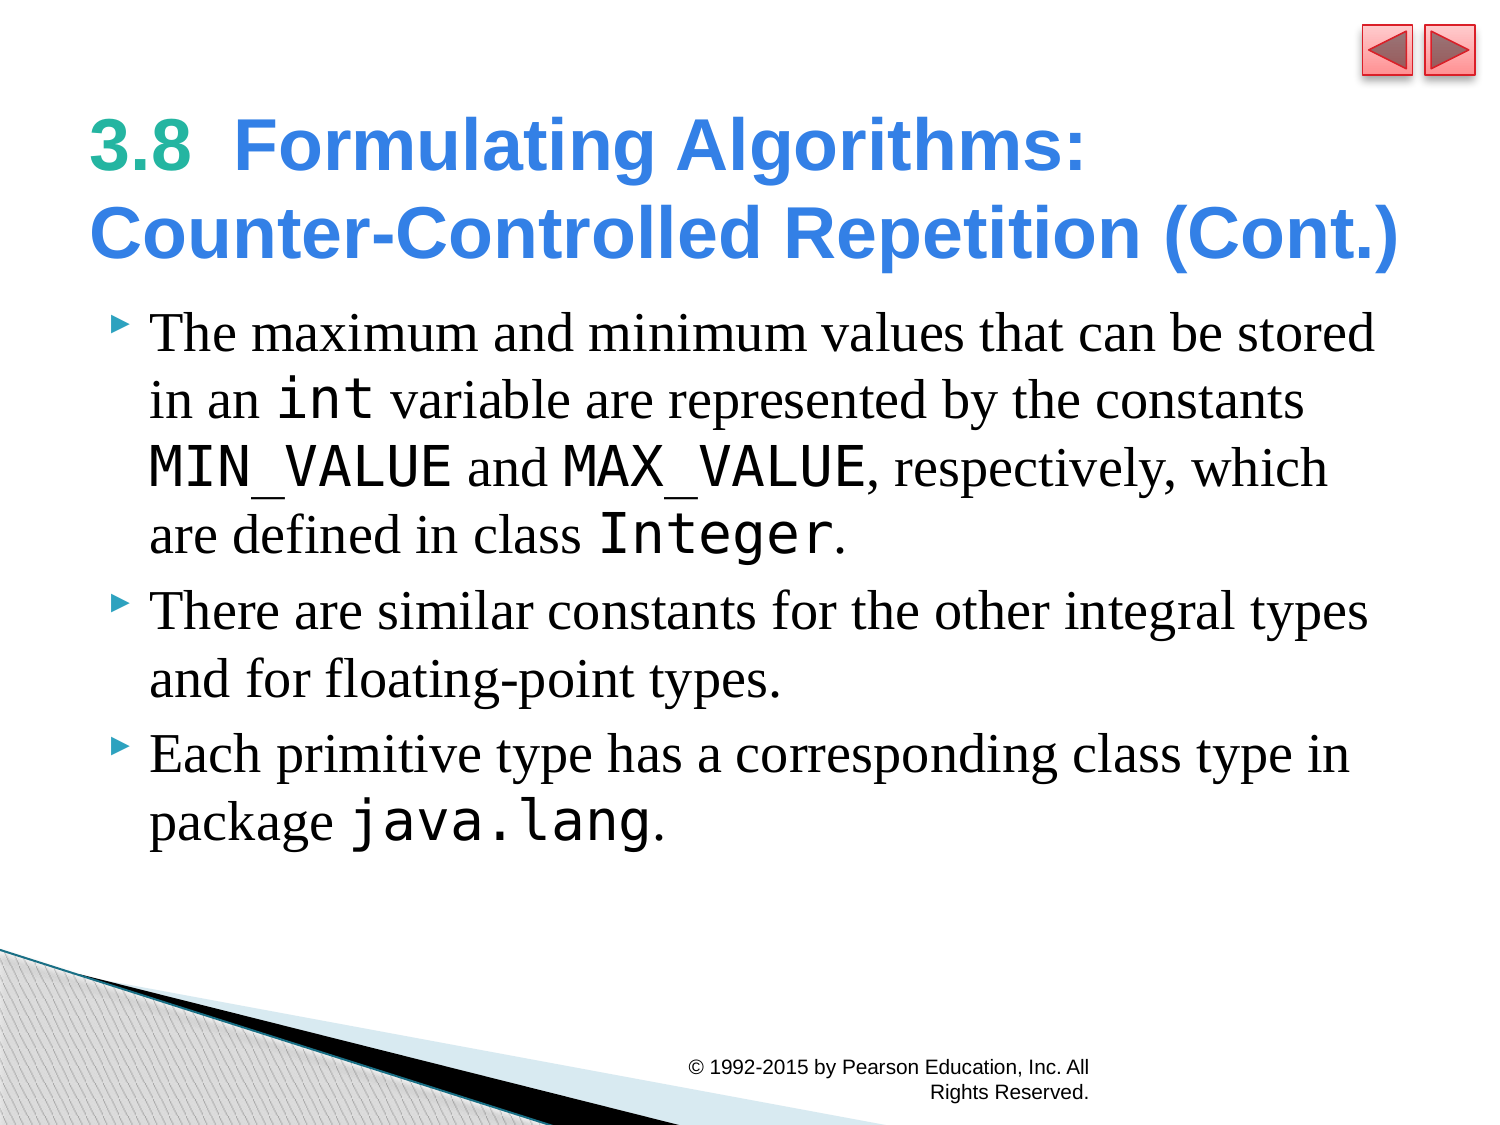

# 3.8  Formulating Algorithms: Counter-Controlled Repetition (Cont.)
The maximum and minimum values that can be stored in an int variable are represented by the constants MIN_VALUE and MAX_VALUE, respectively, which are defined in class Integer.
There are similar constants for the other integral types and for floating-point types.
Each primitive type has a corresponding class type in package java.lang.
© 1992-2015 by Pearson Education, Inc. All Rights Reserved.